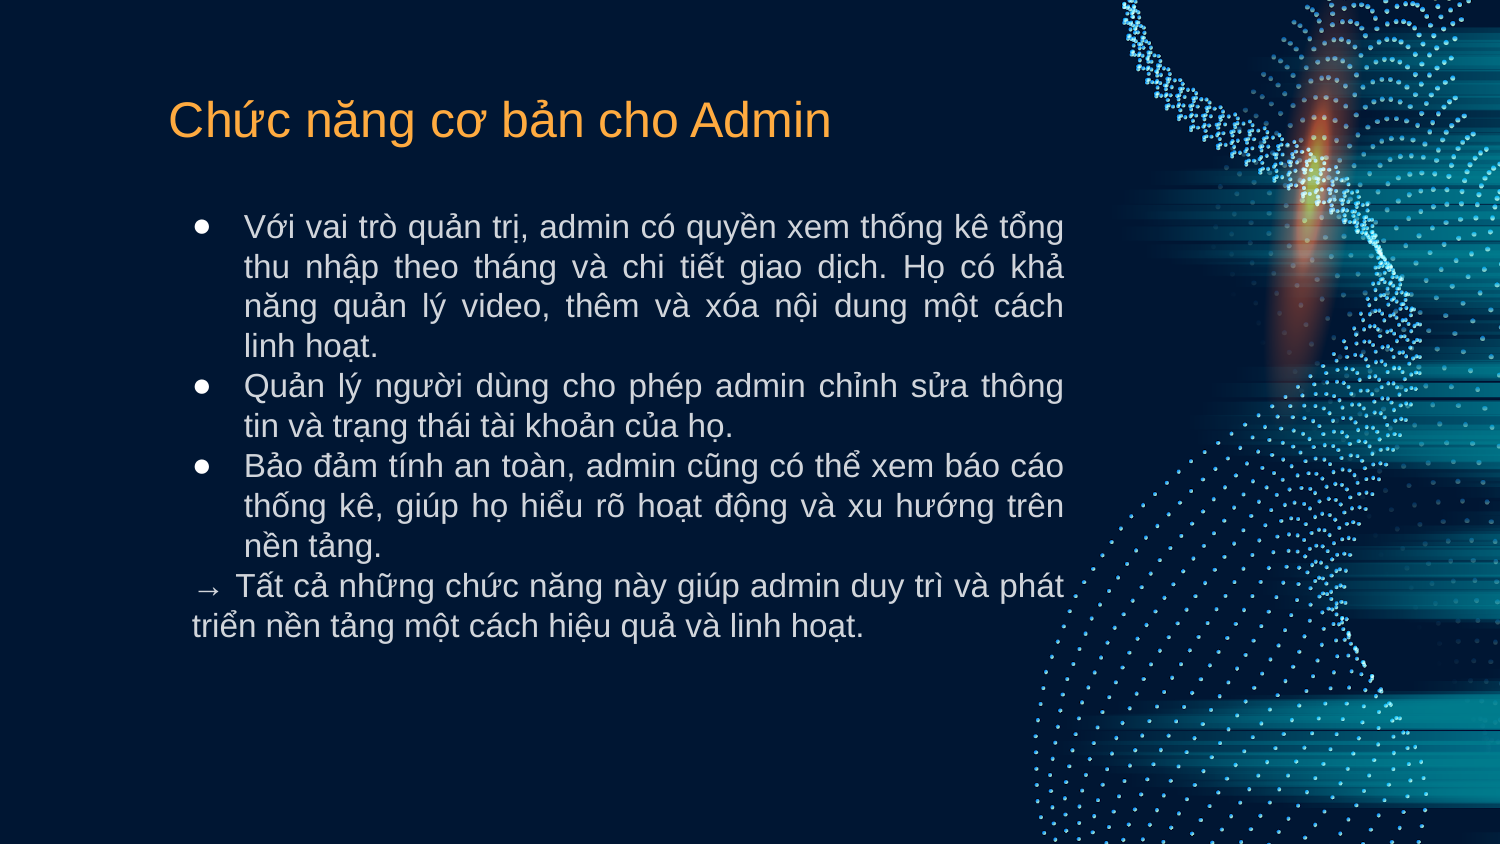

# Chức năng cơ bản cho Admin
Với vai trò quản trị, admin có quyền xem thống kê tổng thu nhập theo tháng và chi tiết giao dịch. Họ có khả năng quản lý video, thêm và xóa nội dung một cách linh hoạt.
Quản lý người dùng cho phép admin chỉnh sửa thông tin và trạng thái tài khoản của họ.
Bảo đảm tính an toàn, admin cũng có thể xem báo cáo thống kê, giúp họ hiểu rõ hoạt động và xu hướng trên nền tảng.
→ Tất cả những chức năng này giúp admin duy trì và phát triển nền tảng một cách hiệu quả và linh hoạt.